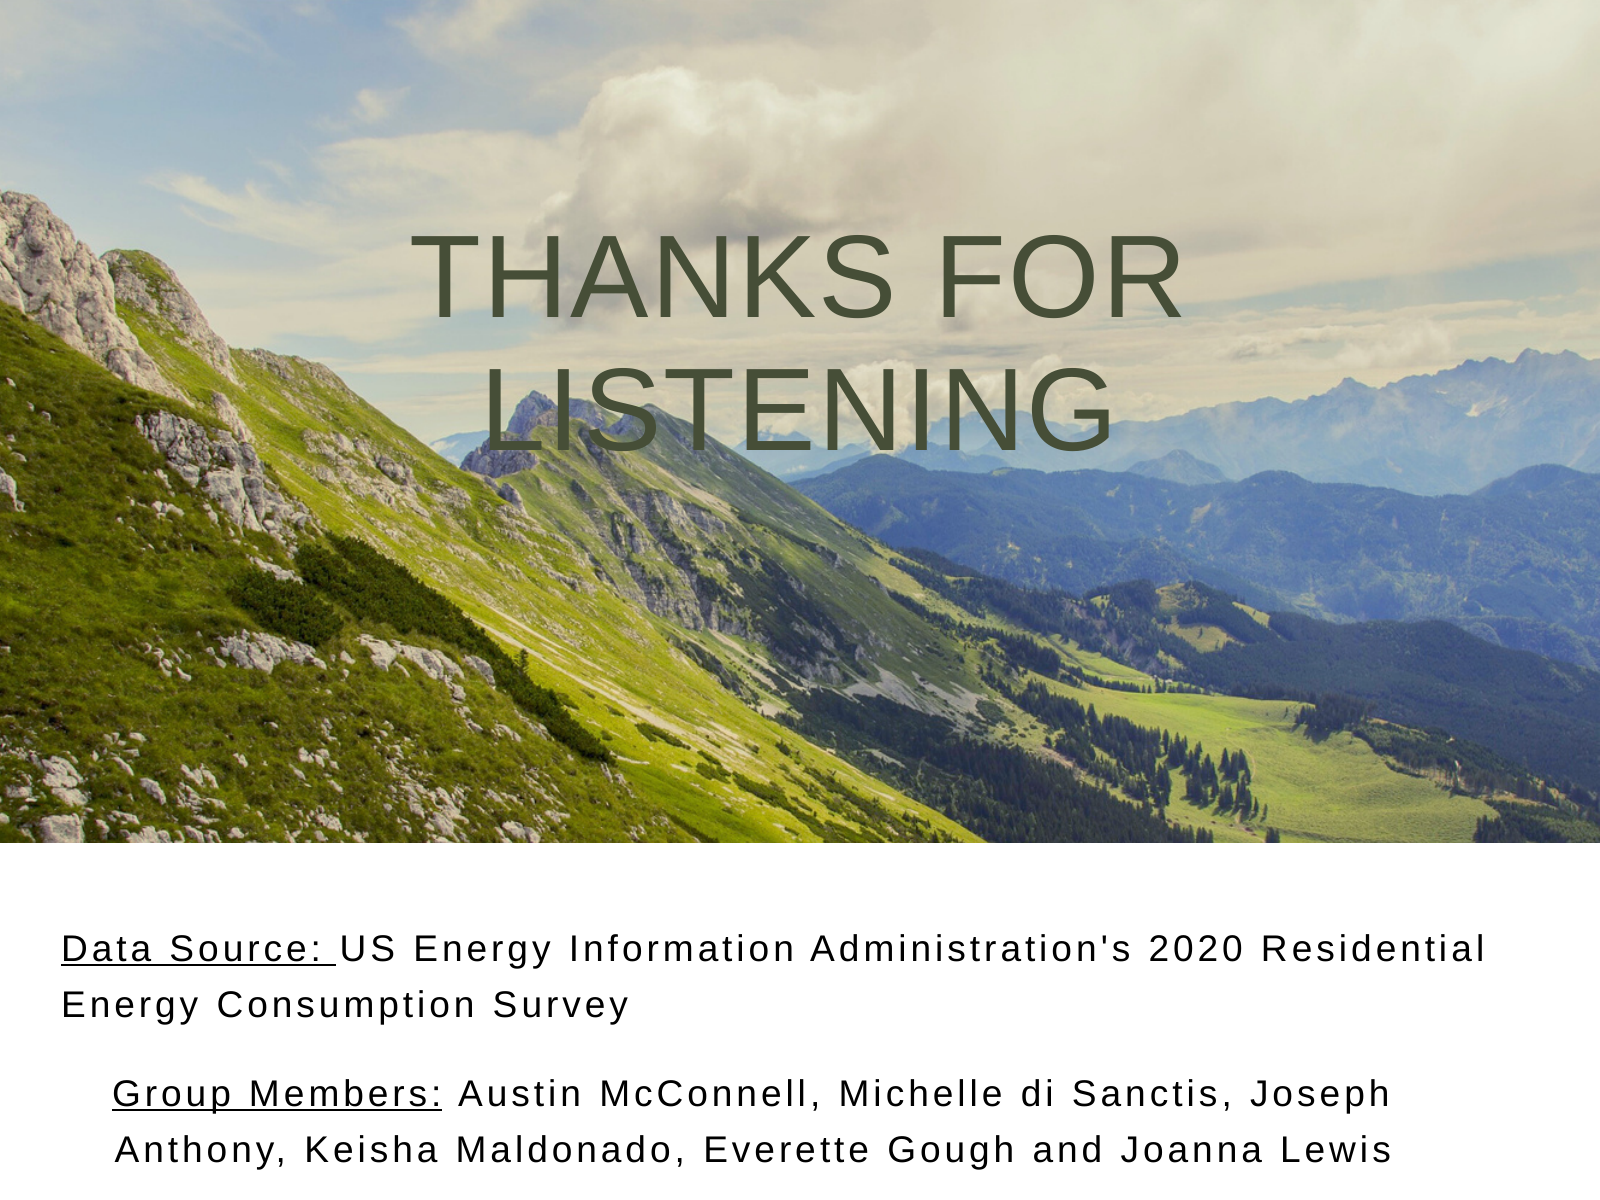

THANKS FOR LISTENING

Data Source: US Energy Information Administration's 2020 Residential Energy Consumption Survey
Group Members: Austin McConnell, Michelle di Sanctis, Joseph Anthony, Keisha Maldonado, Everette Gough and Joanna Lewis